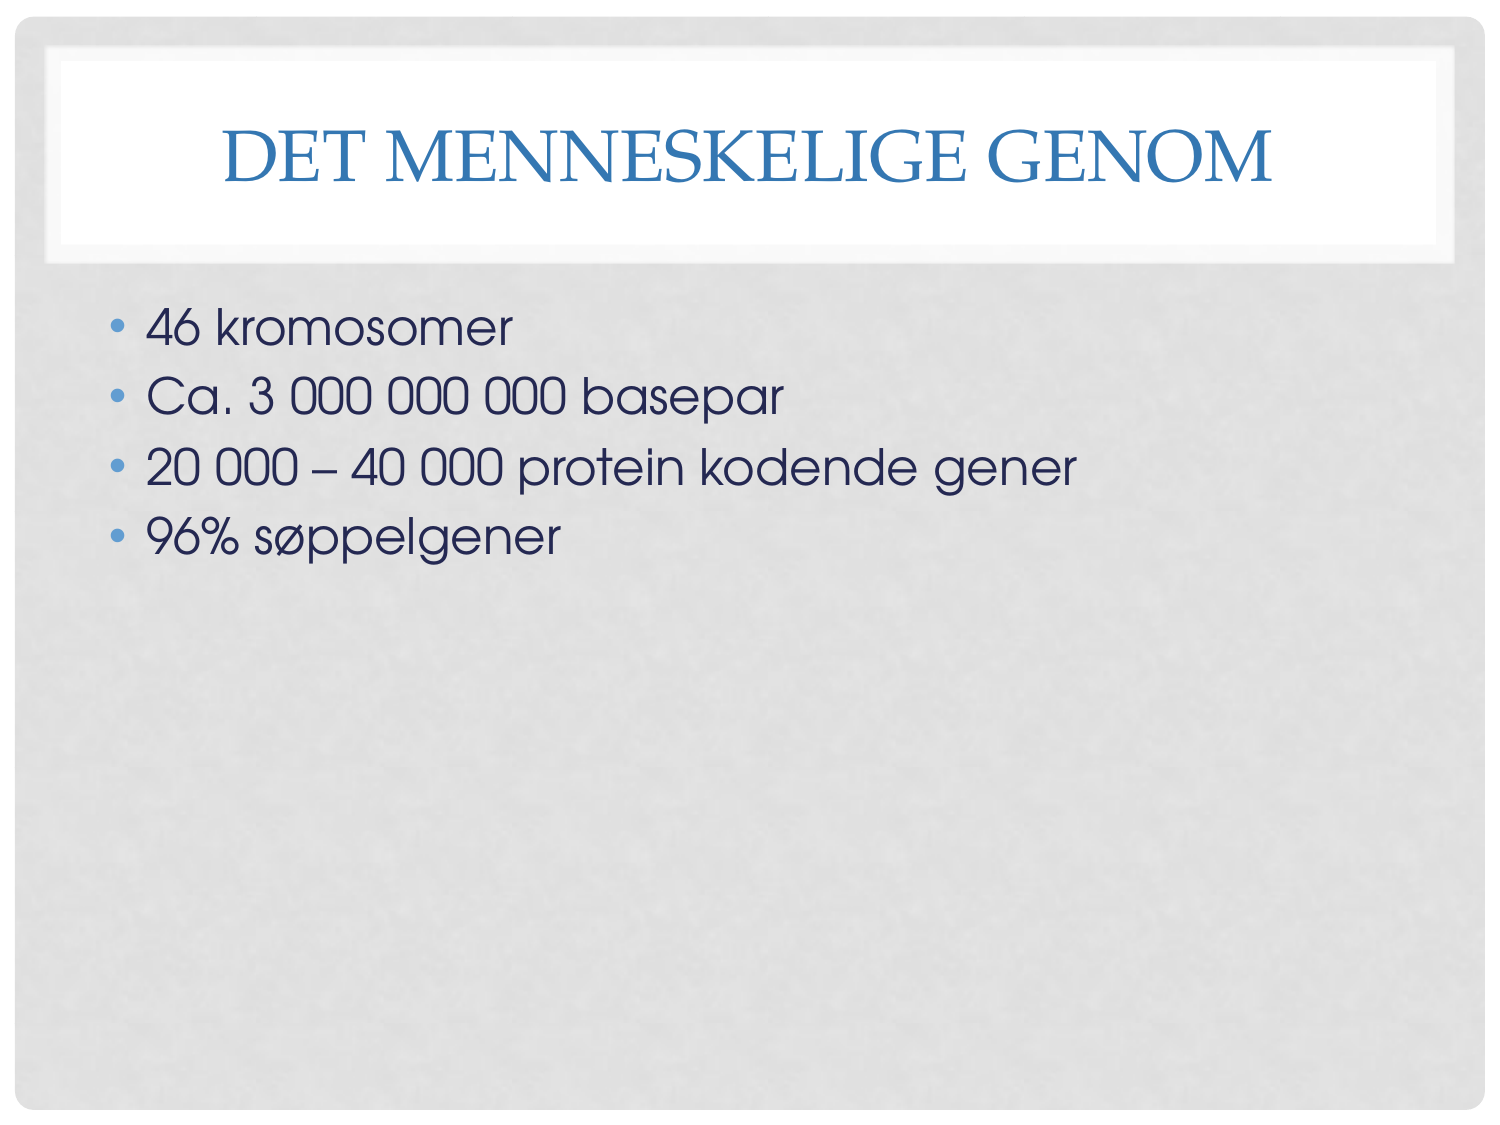

# Det menneskelige genom
46 kromosomer
Ca. 3 000 000 000 basepar
20 000 – 40 000 protein kodende gener
96% søppelgener